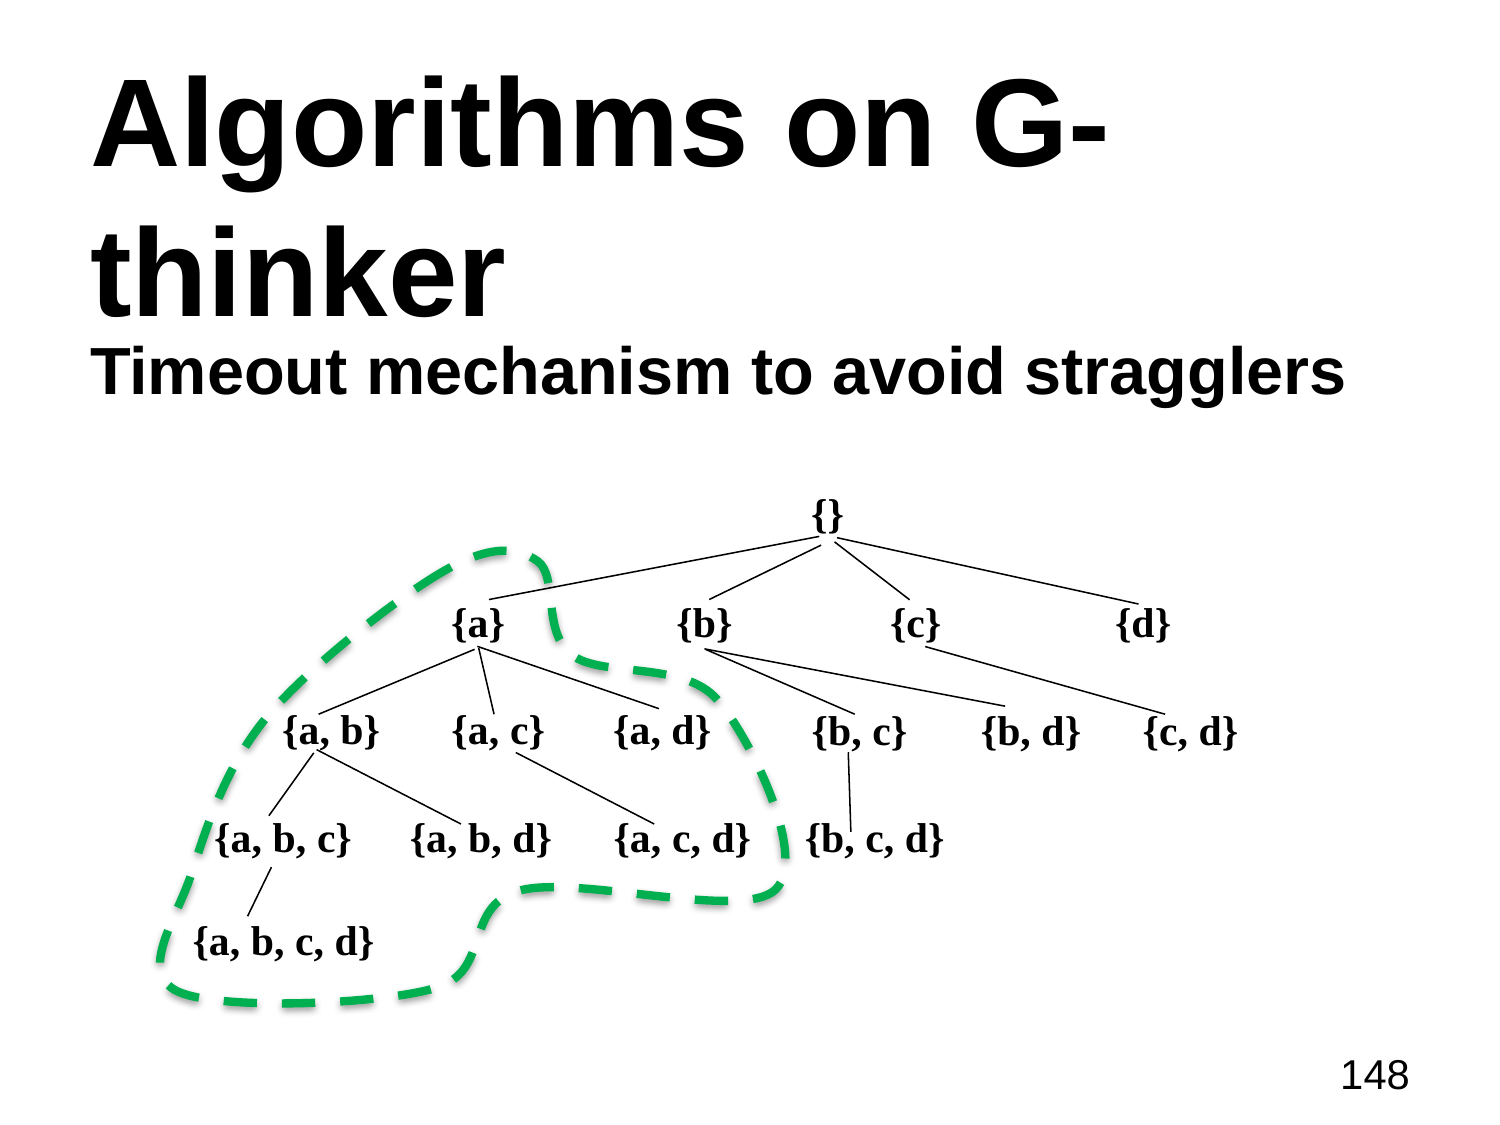

# Algorithms on G-thinker
Timeout mechanism to avoid stragglers
{}
{a}
{b}
{c}
{d}
{a, b}
{a, c}
{a, d}
{b, c}
{b, d}
{c, d}
{b, c, d}
{a, b, c}
{a, b, d}
{a, c, d}
{a, b, c, d}

148